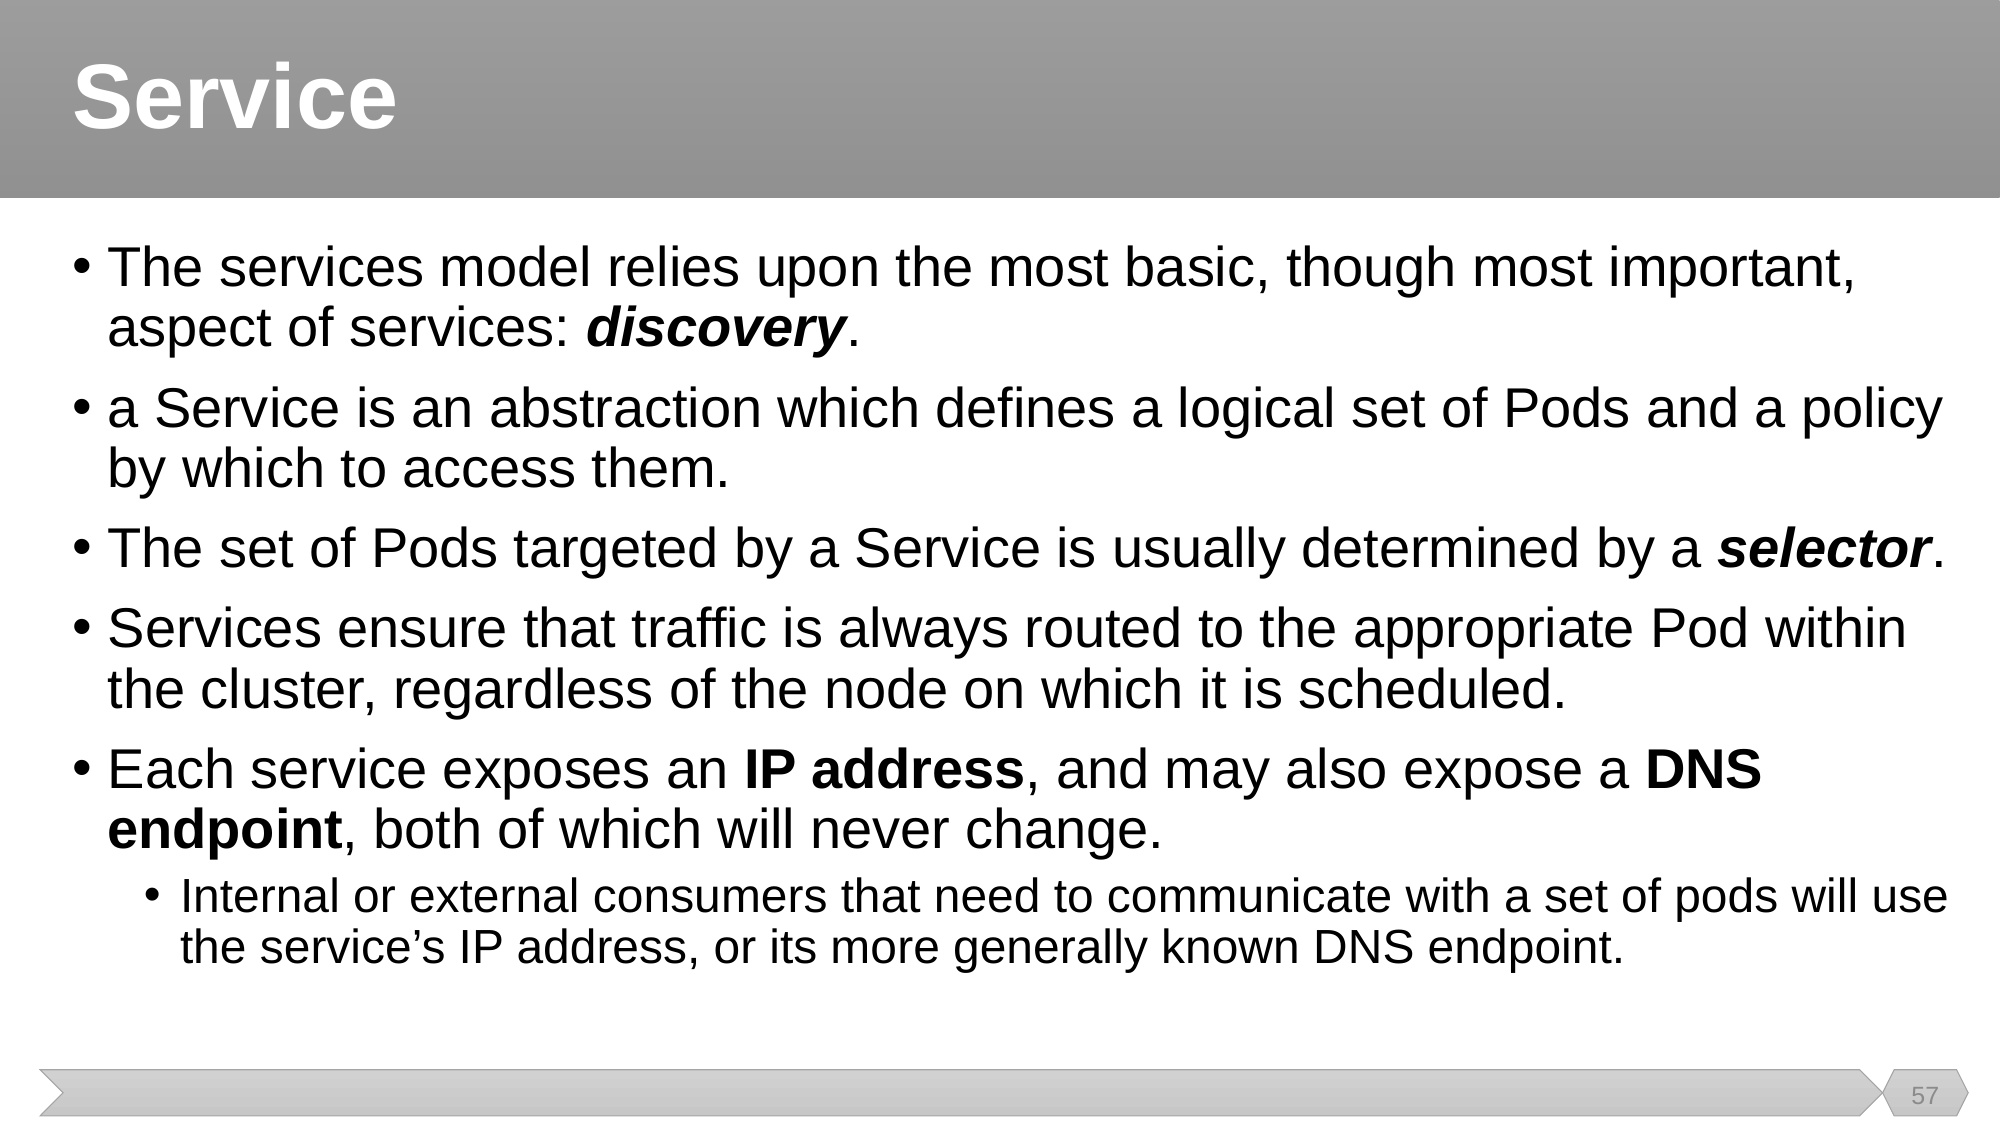

# Service
The services model relies upon the most basic, though most important, aspect of services: discovery.
a Service is an abstraction which defines a logical set of Pods and a policy by which to access them.
The set of Pods targeted by a Service is usually determined by a selector.
Services ensure that traffic is always routed to the appropriate Pod within the cluster, regardless of the node on which it is scheduled.
Each service exposes an IP address, and may also expose a DNS endpoint, both of which will never change.
Internal or external consumers that need to communicate with a set of pods will use the service’s IP address, or its more generally known DNS endpoint.
57